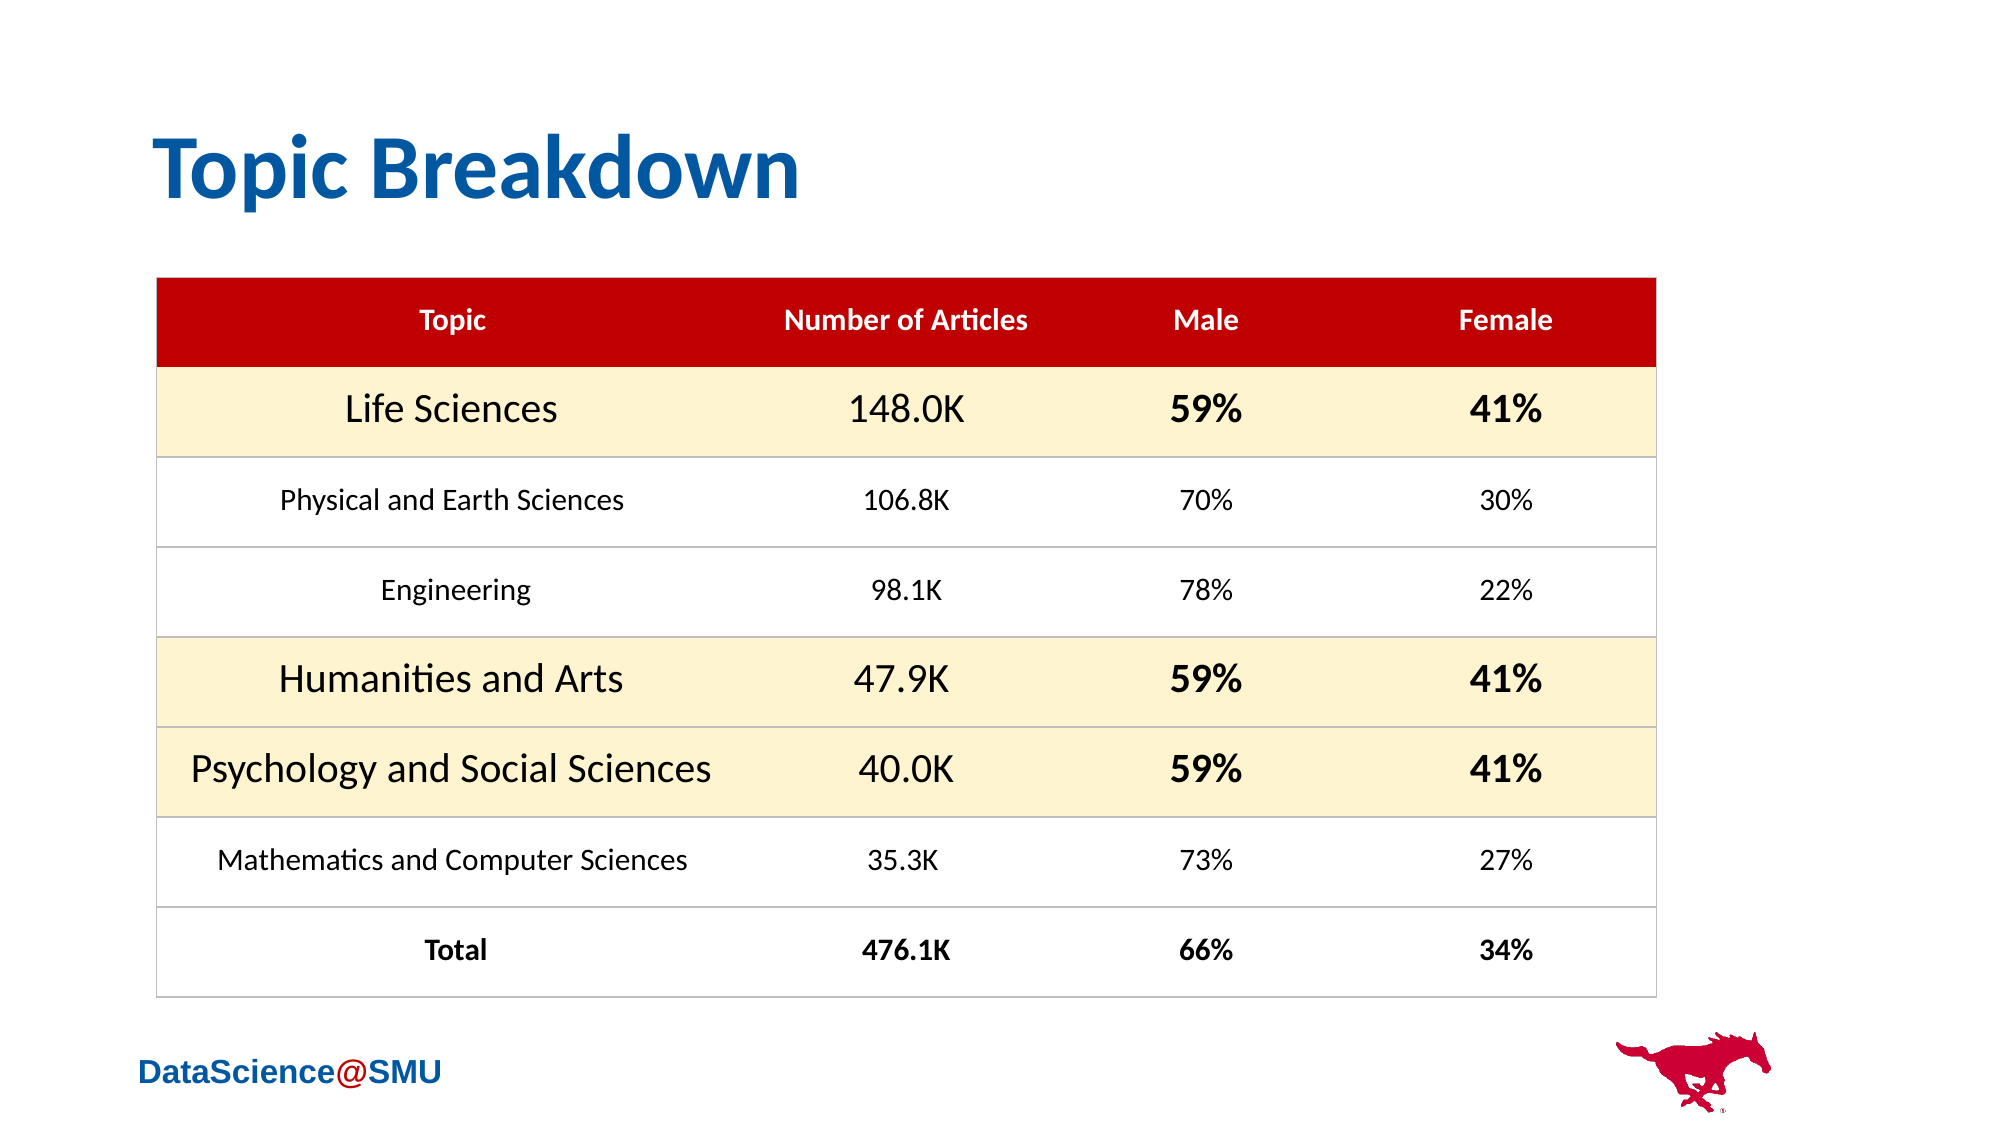

# Topic Breakdown
| Topic | Number of Articles | Male | Female |
| --- | --- | --- | --- |
| Life Sciences | 148.0K | 59% | 41% |
| Physical and Earth Sciences | 106.8K | 70% | 30% |
| Engineering | 98.1K | 78% | 22% |
| Humanities and Arts | 47.9K | 59% | 41% |
| Psychology and Social Sciences | 40.0K | 59% | 41% |
| Mathematics and Computer Sciences | 35.3K | 73% | 27% |
| Total | 476.1K | 66% | 34% |